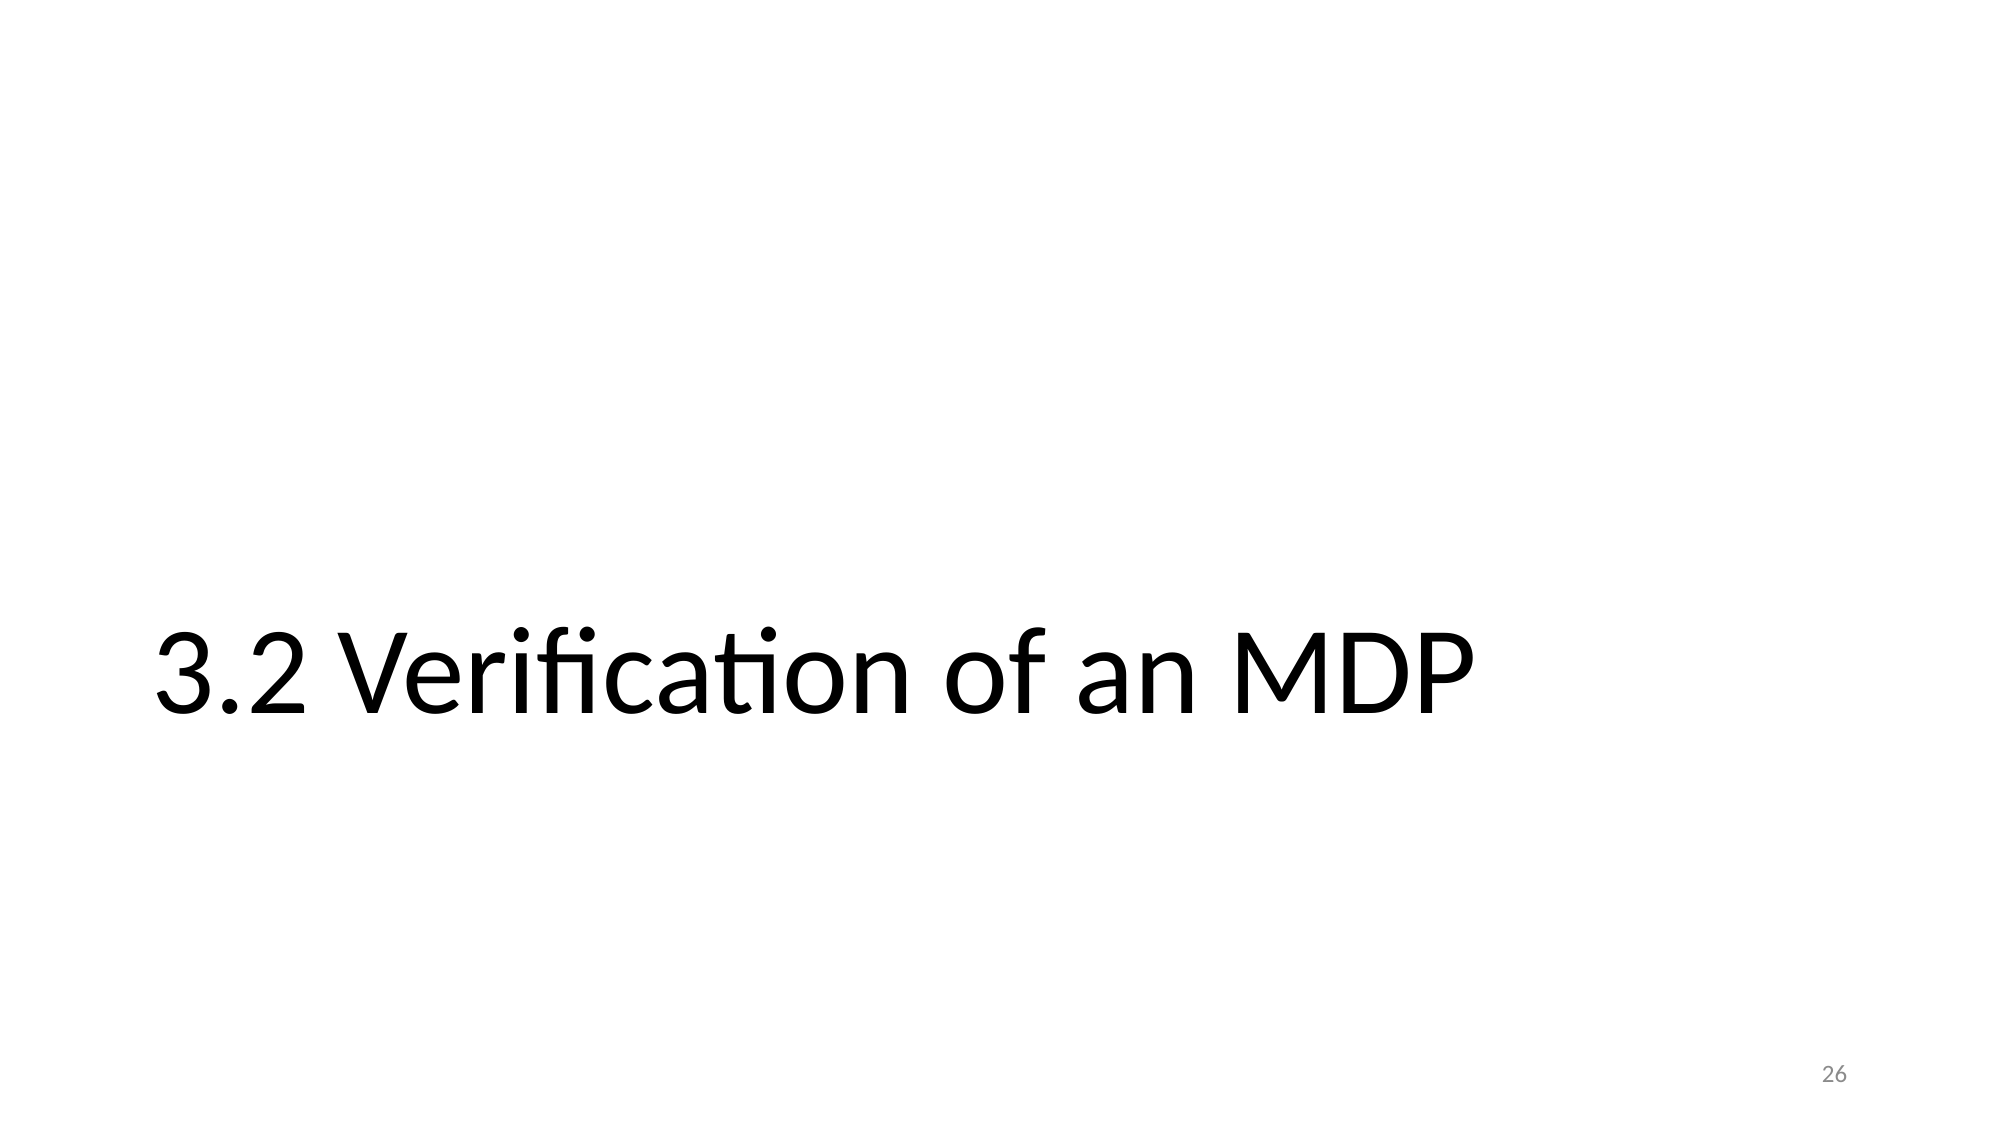

# 3.2 Verification of an MDP

26